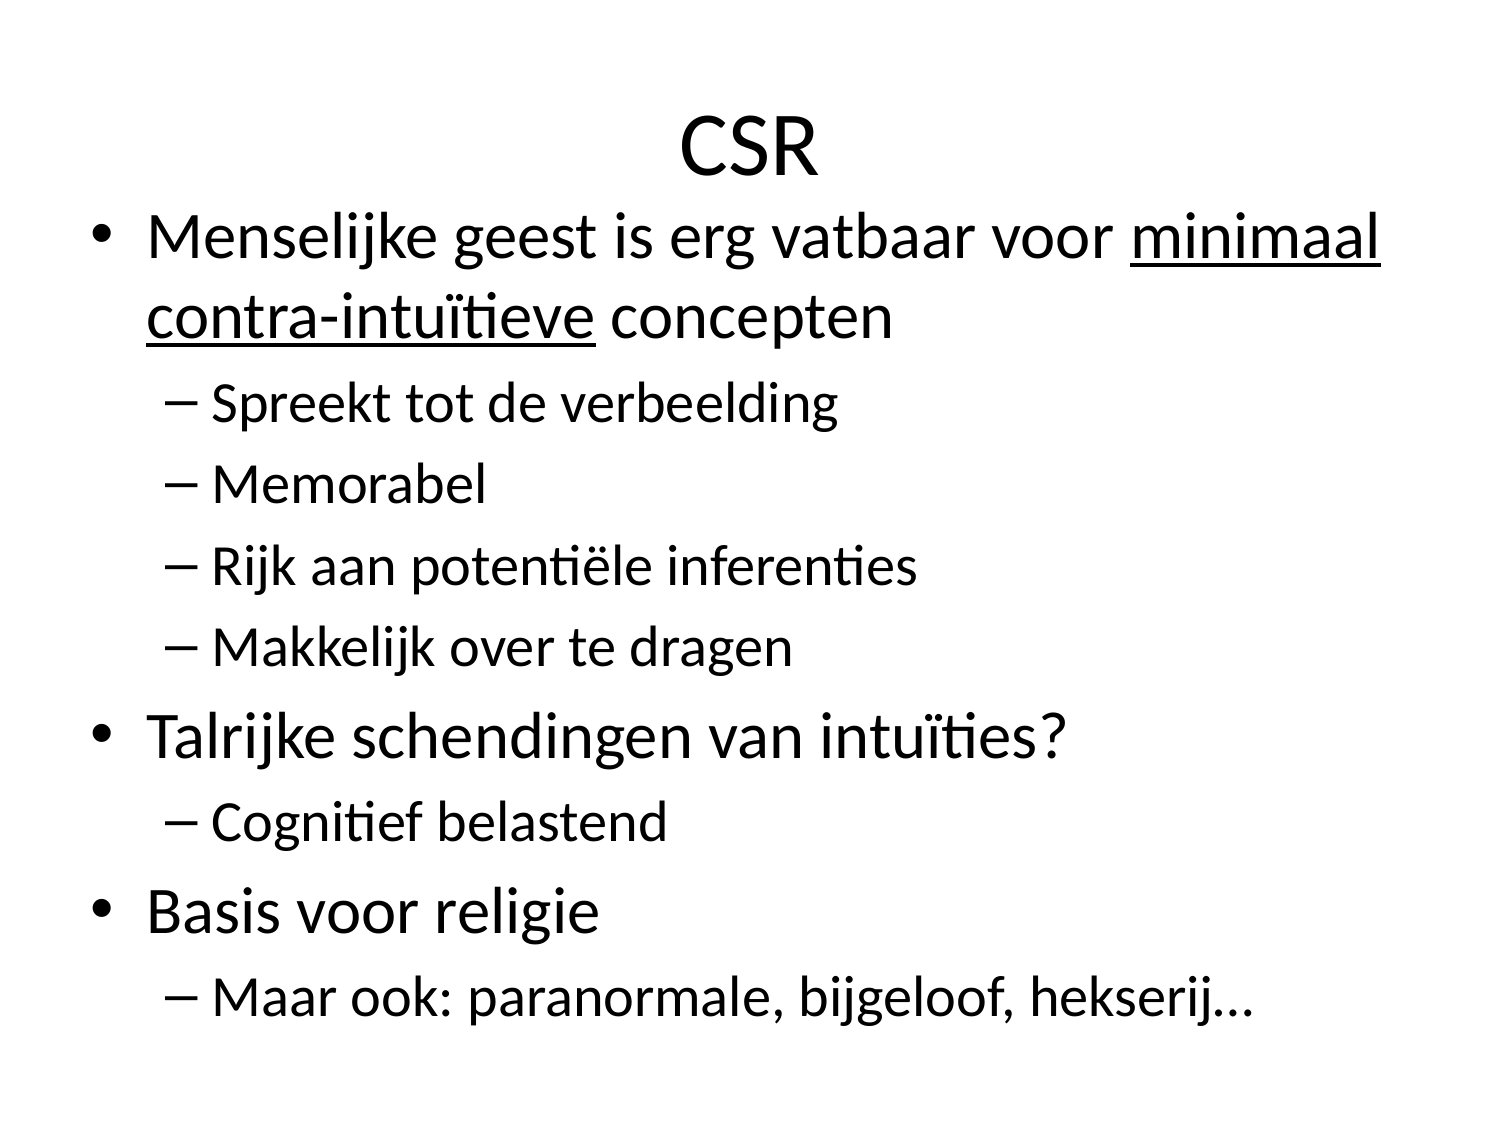

# CSR
Menselijke geest is erg vatbaar voor minimaal contra-intuïtieve concepten
Spreekt tot de verbeelding
Memorabel
Rijk aan potentiële inferenties
Makkelijk over te dragen
Talrijke schendingen van intuïties?
Cognitief belastend
Basis voor religie
Maar ook: paranormale, bijgeloof, hekserij…